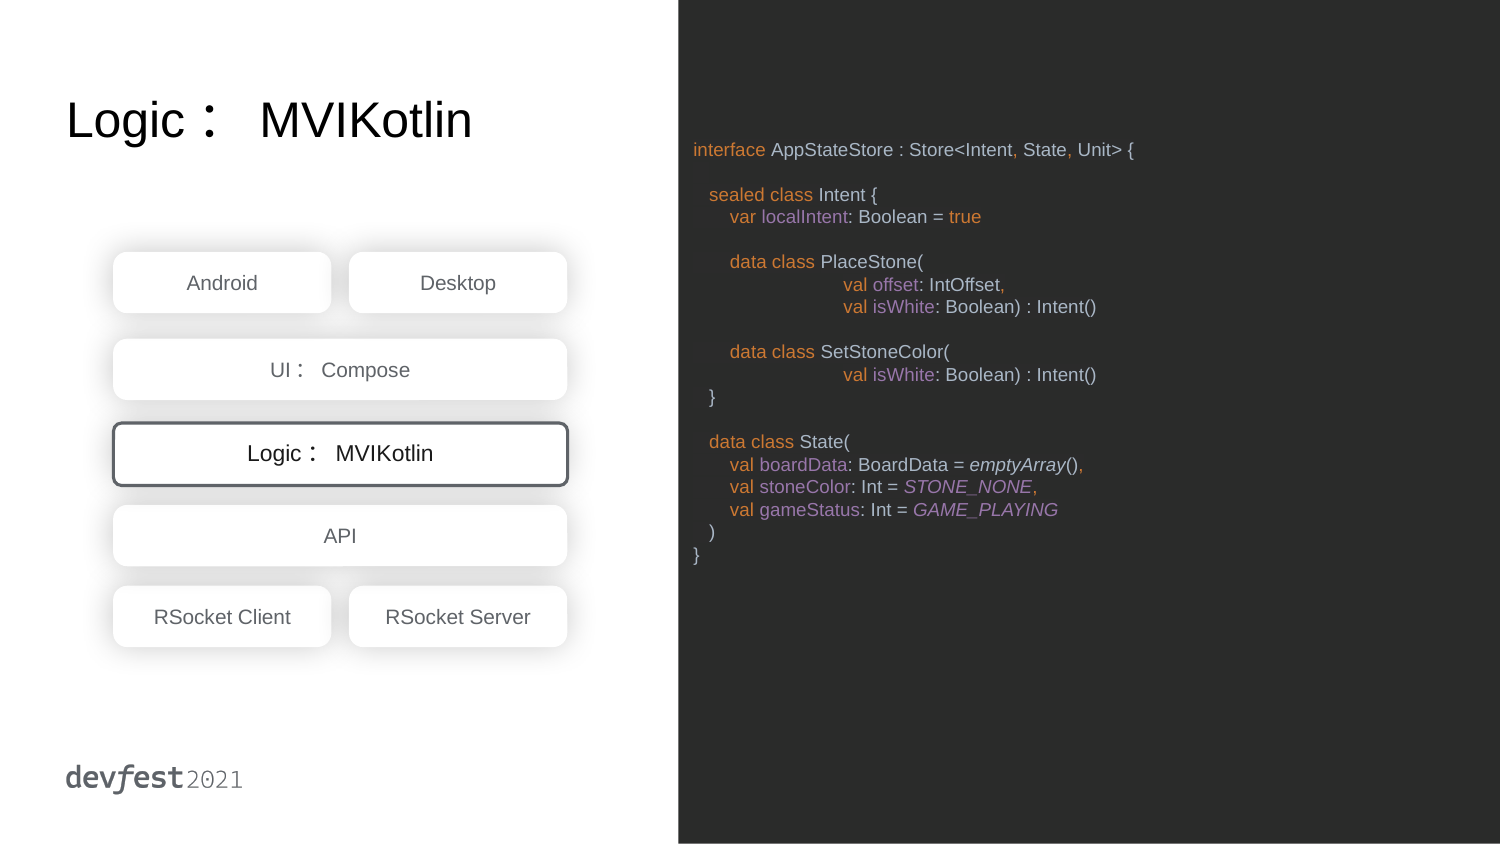

interface AppStateStore : Store<Intent, State, Unit> {

   sealed class Intent {
       var localIntent: Boolean = true

       data class PlaceStone(
val offset: IntOffset,
val isWhite: Boolean) : Intent()

       data class SetStoneColor(
val isWhite: Boolean) : Intent()
   }

   data class State(
       val boardData: BoardData = emptyArray(),
       val stoneColor: Int = STONE_NONE,
       val gameStatus: Int = GAME_PLAYING
   )
}

# Logic：MVIKotlin
Android
Desktop
UI：Compose
Logic：MVIKotlin
API
RSocket Client
RSocket Server
Logic：MVIKotlin